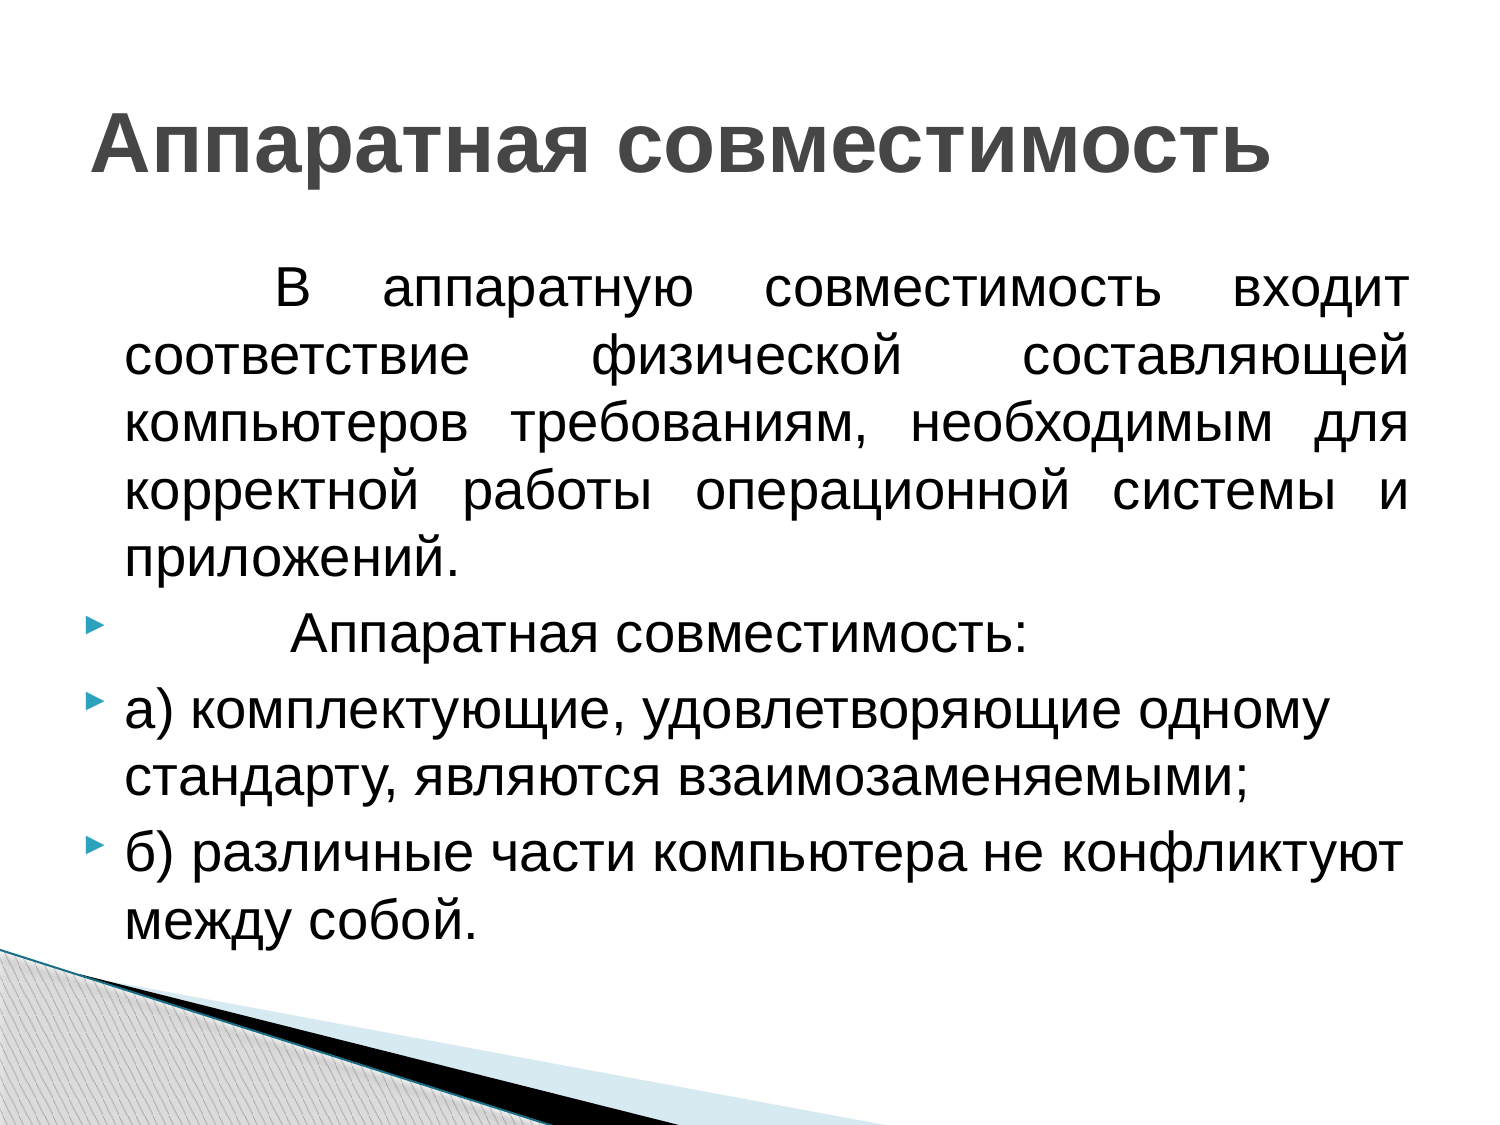

# Аппаратная совместимость
		В аппаратную совместимость входит соответствие физической составляющей компьютеров требованиям, необходимым для корректной работы операционной системы и приложений.
	 Аппаратная совместимость:
а) комплектующие, удовлетворяющие одному стандарту, являются взаимозаменяемыми;
б) различные части компьютера не конфликтуют между собой.